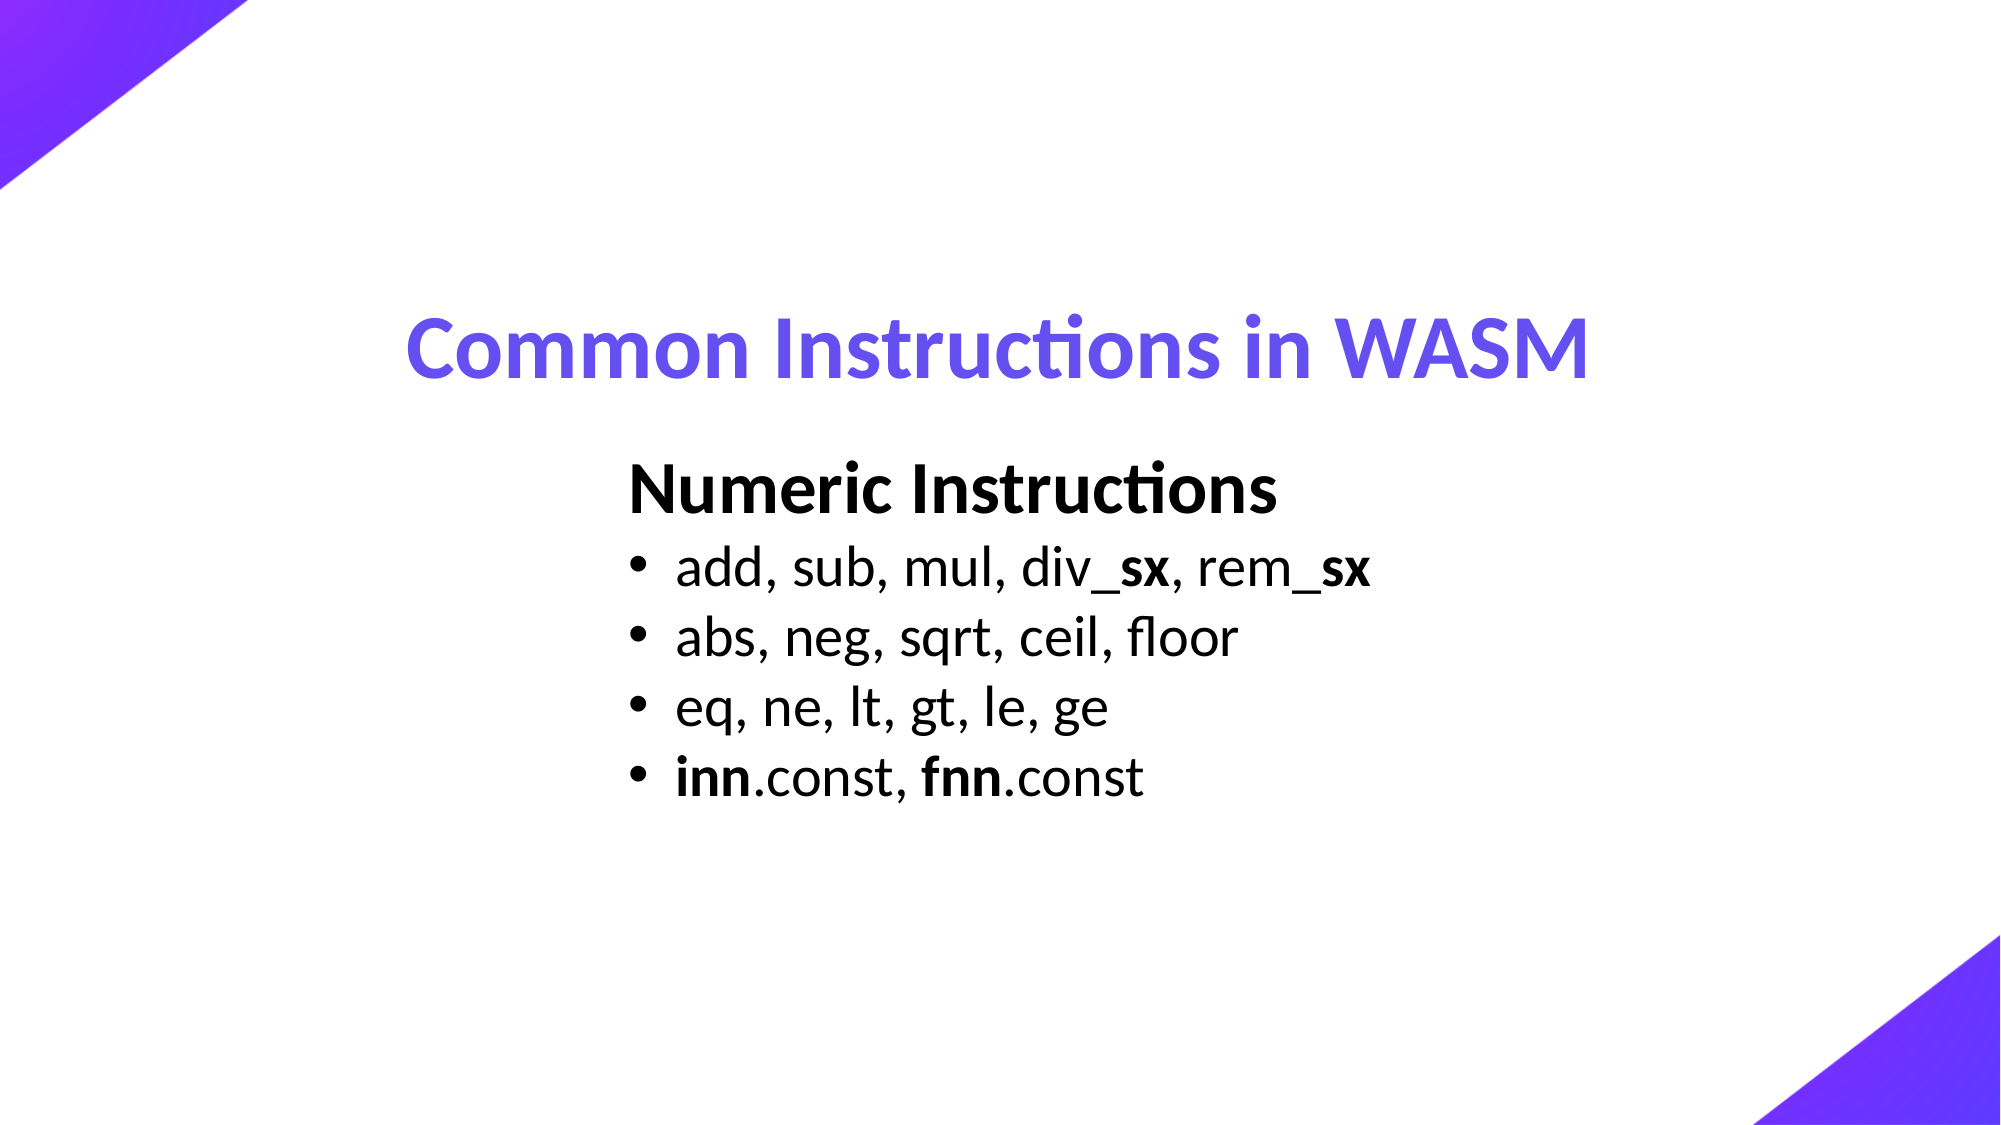

Common Instructions in WASM
Numeric Instructions
add, sub, mul, div_sx, rem_sx
abs, neg, sqrt, ceil, floor
eq, ne, lt, gt, le, ge
inn.const, fnn.const